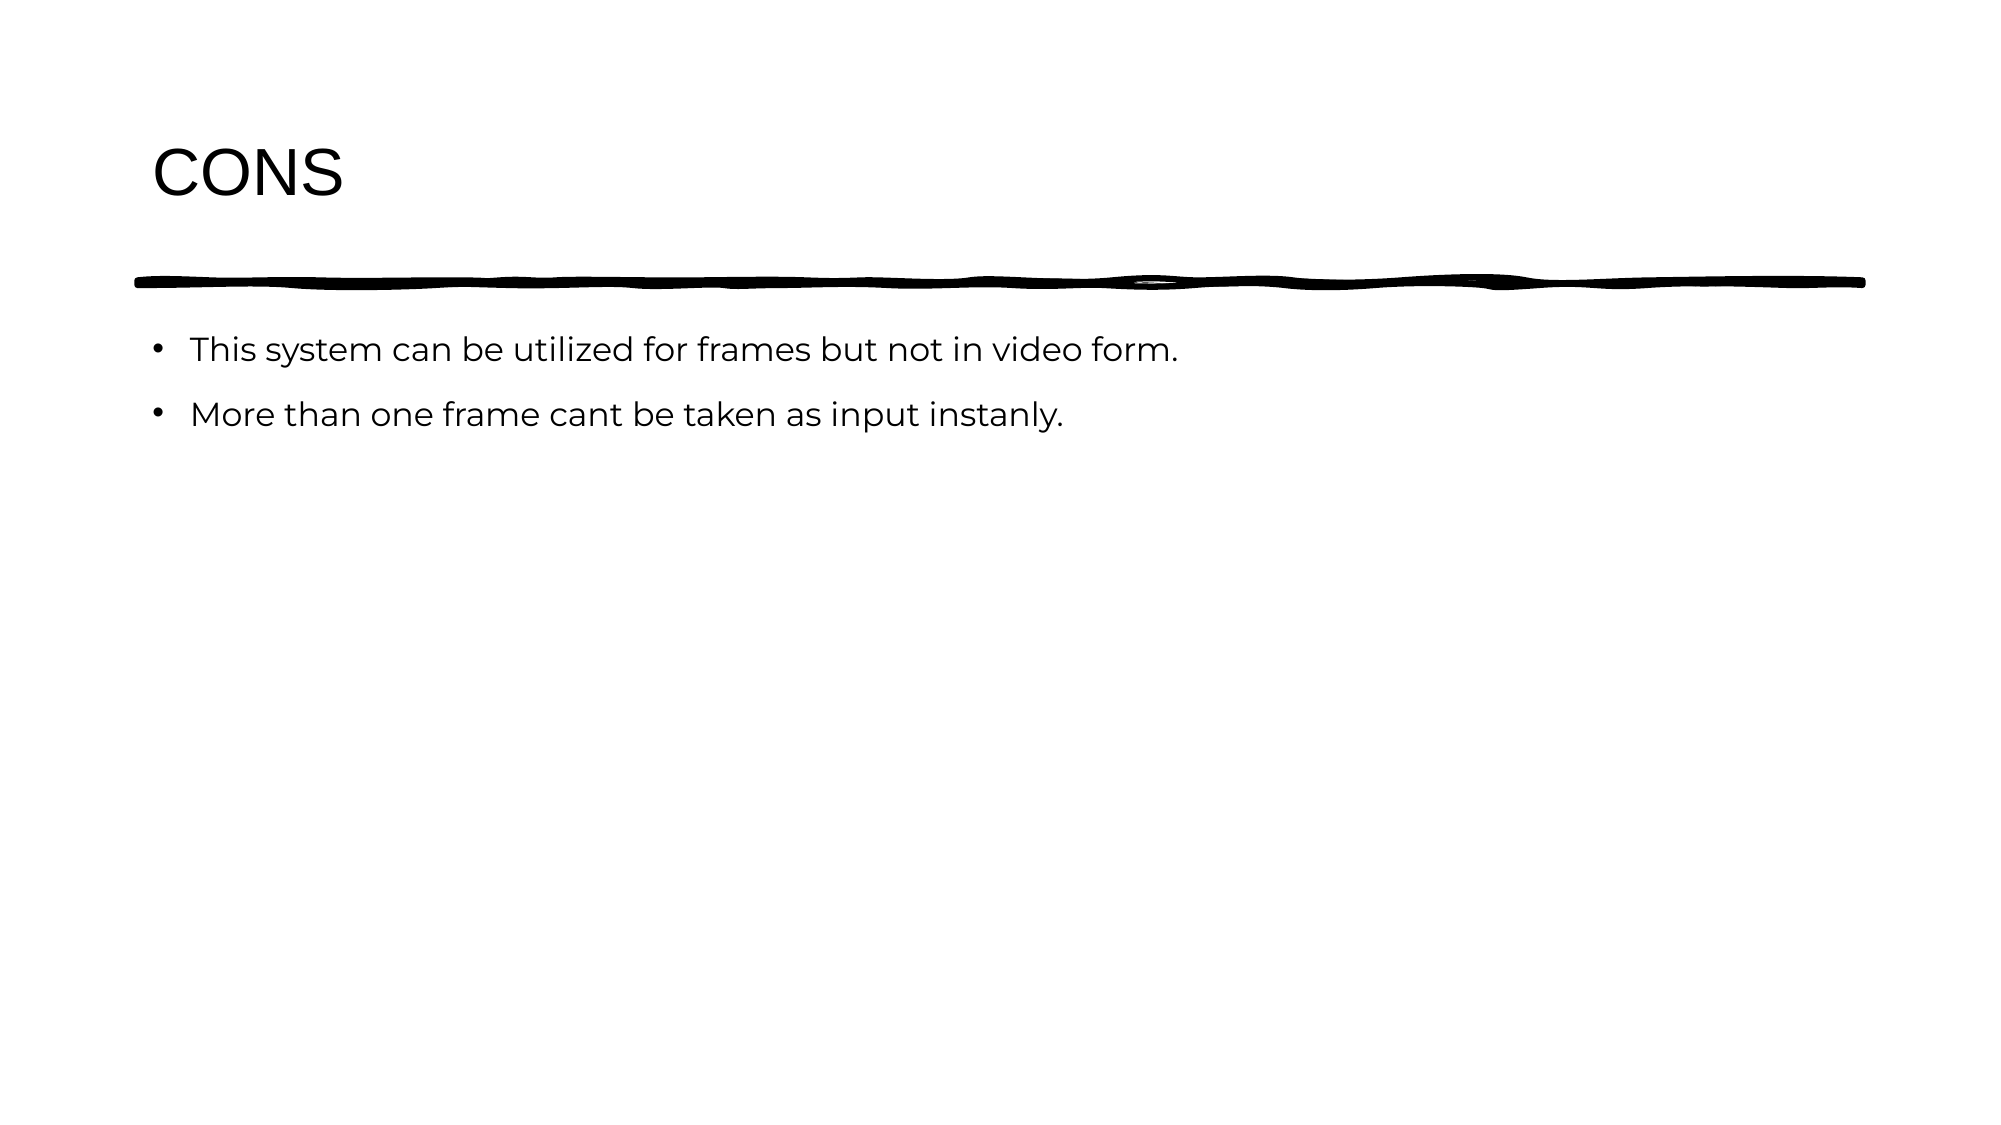

# CONS
This system can be utilized for frames but not in video form.
More than one frame cant be taken as input instanly.